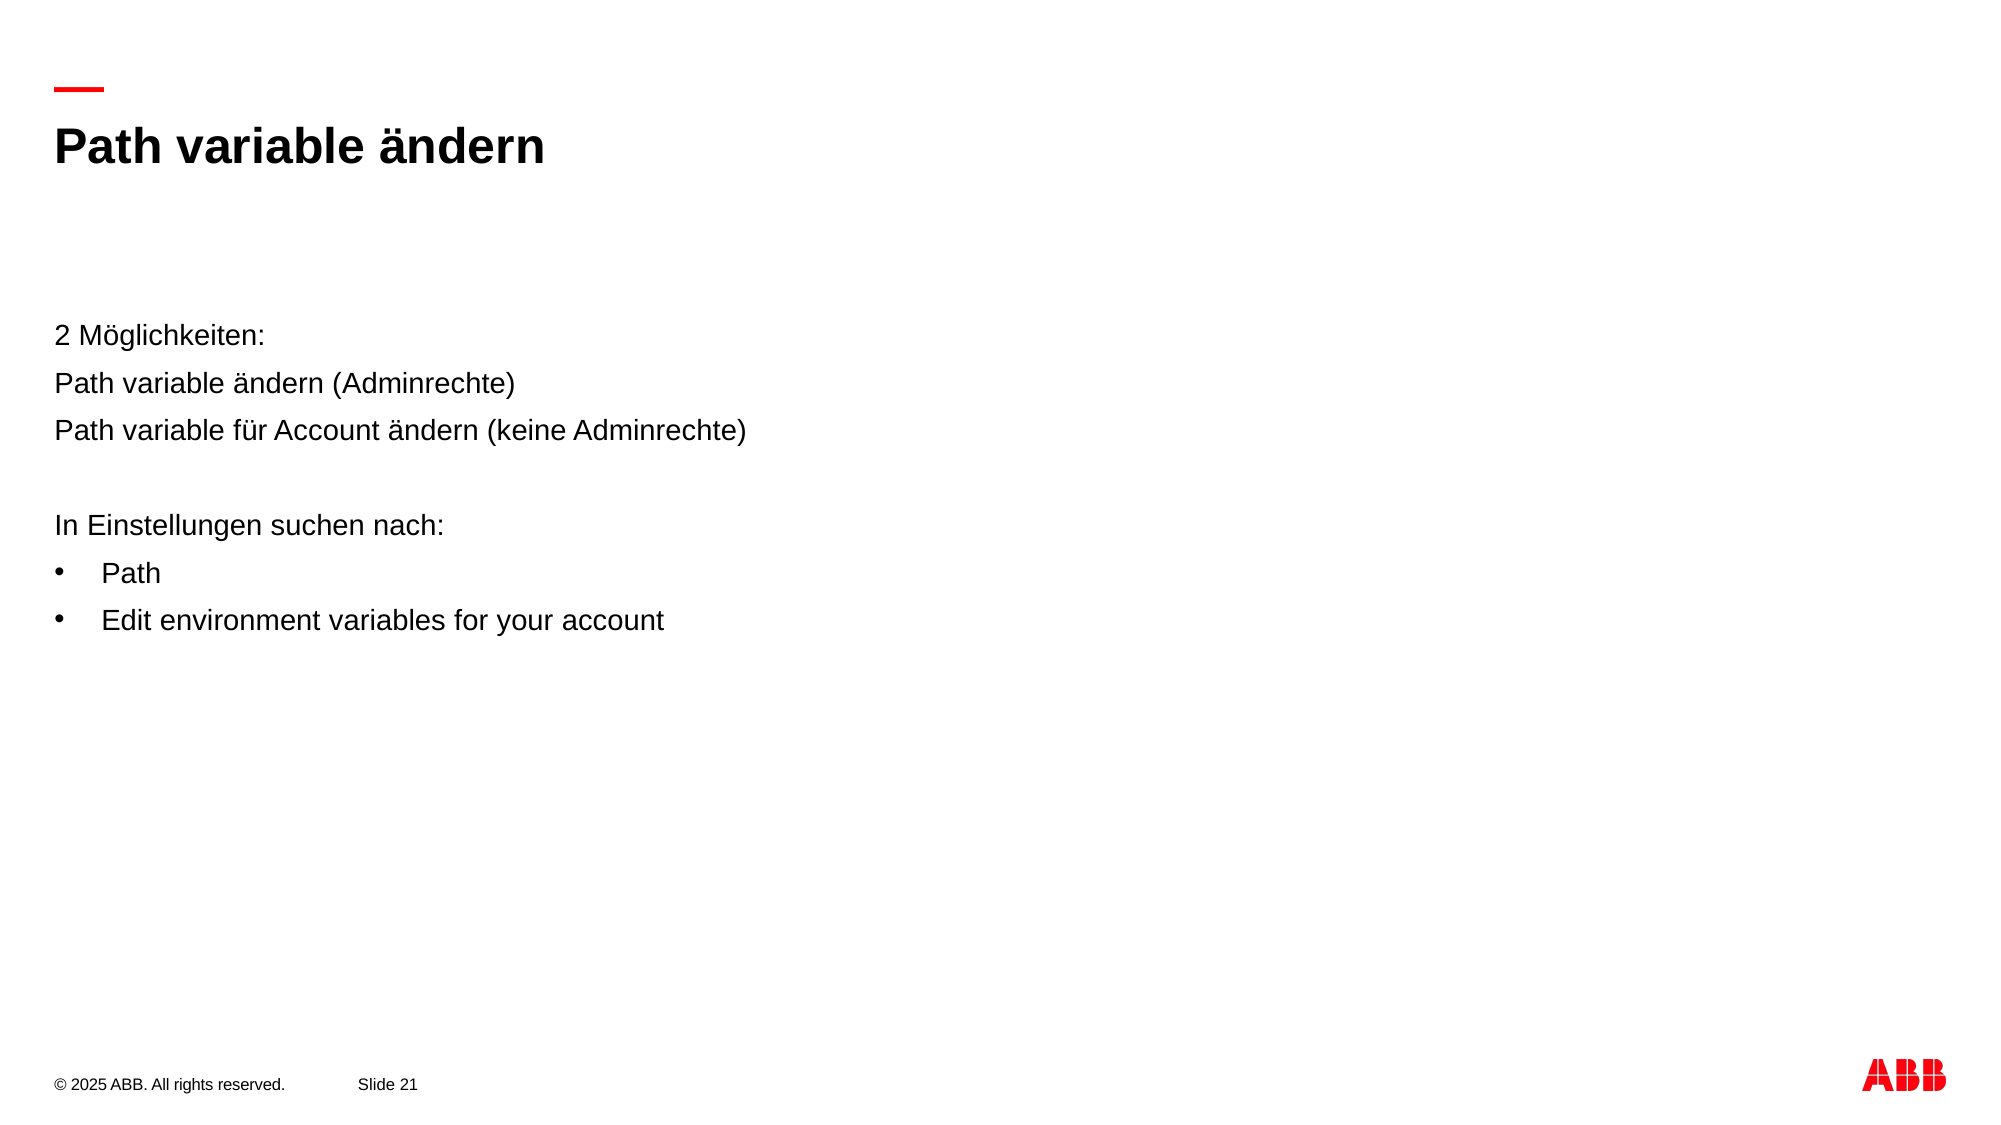

# Path variable ändern

2 Möglichkeiten:
Path variable ändern (Adminrechte)
Path variable für Account ändern (keine Adminrechte)

In Einstellungen suchen nach:
Path
Edit environment variables for your account

September 7, 2025
Slide 21